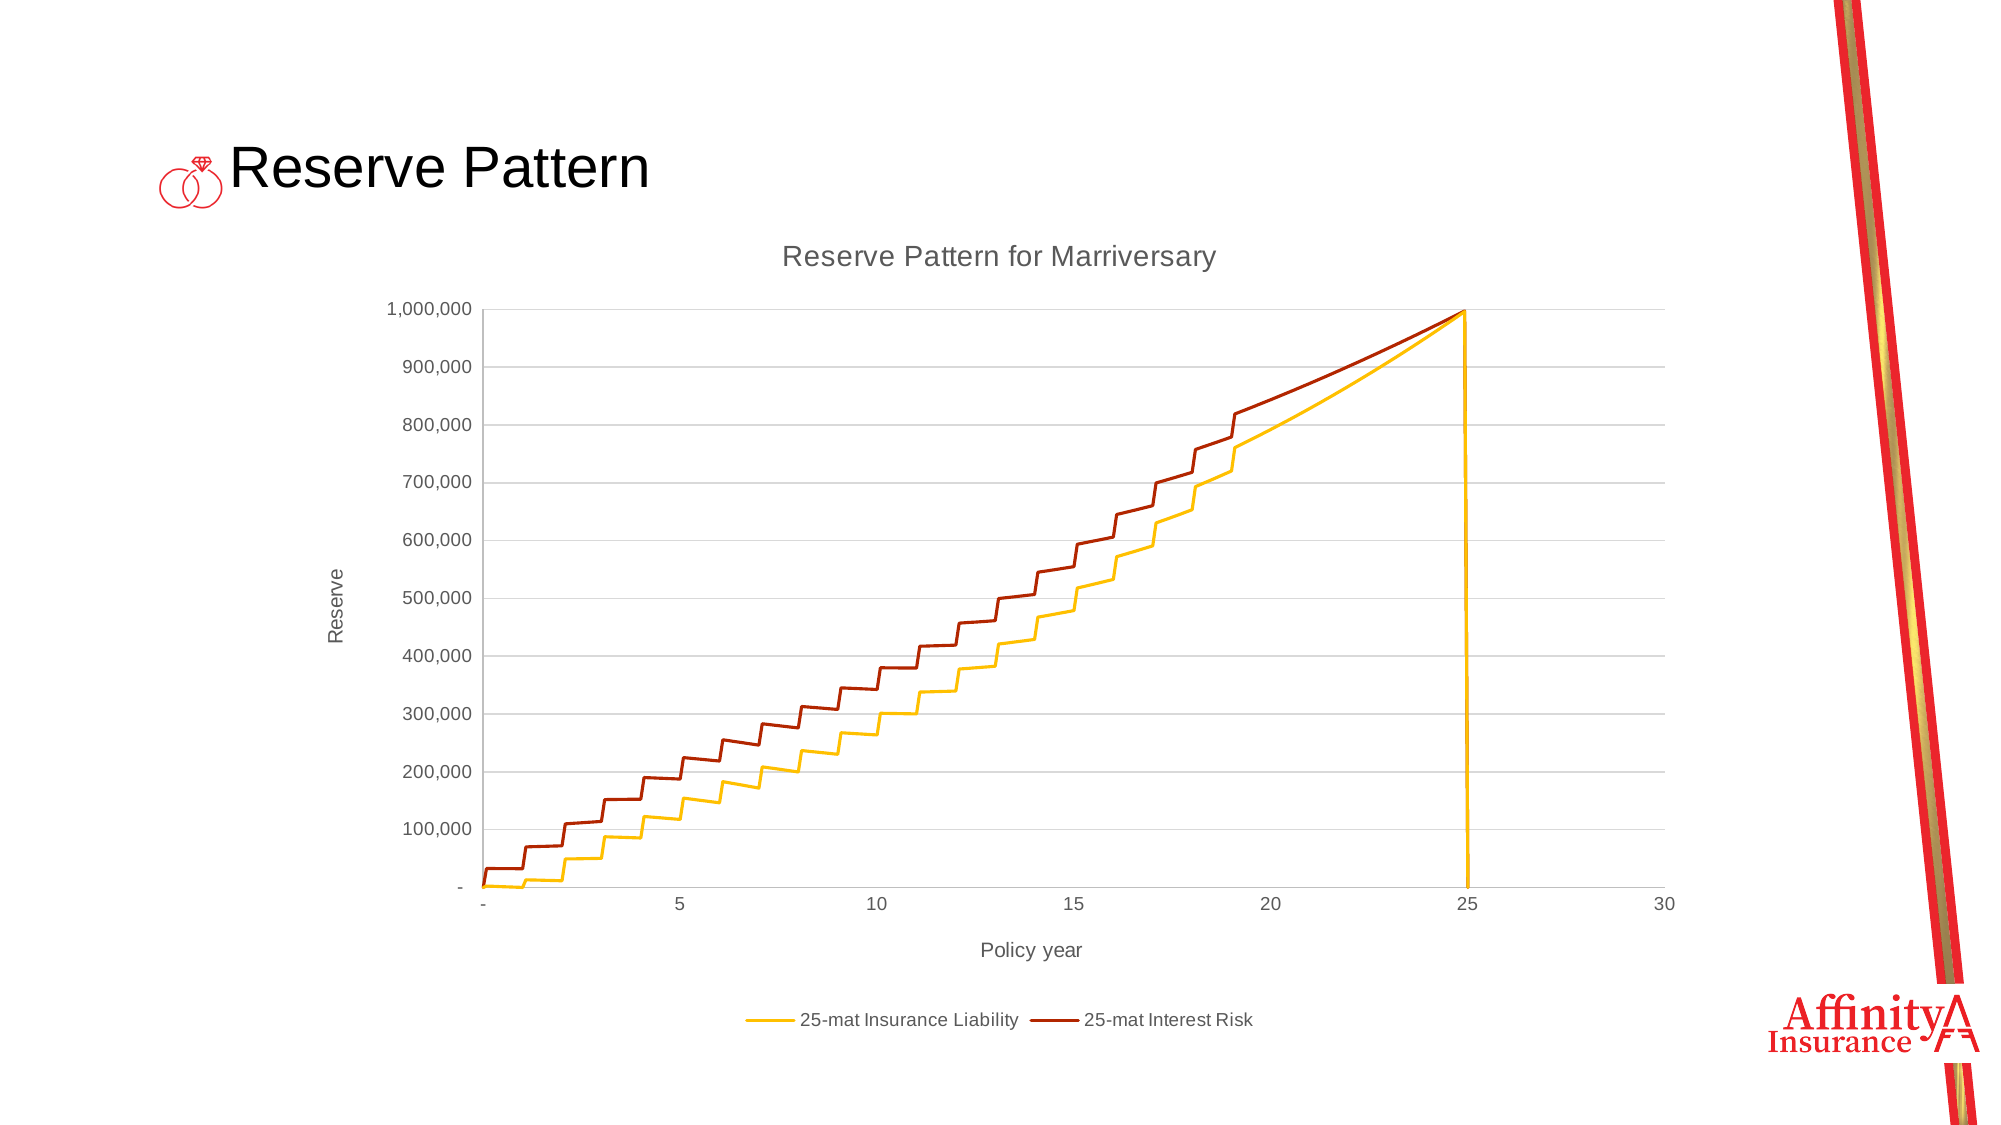

# Reserve Pattern

### Chart: Reserve Pattern for Marriversary

| Category | 25-mat Insurance Liability | 25-mat Interest Risk |
|---|---|---|